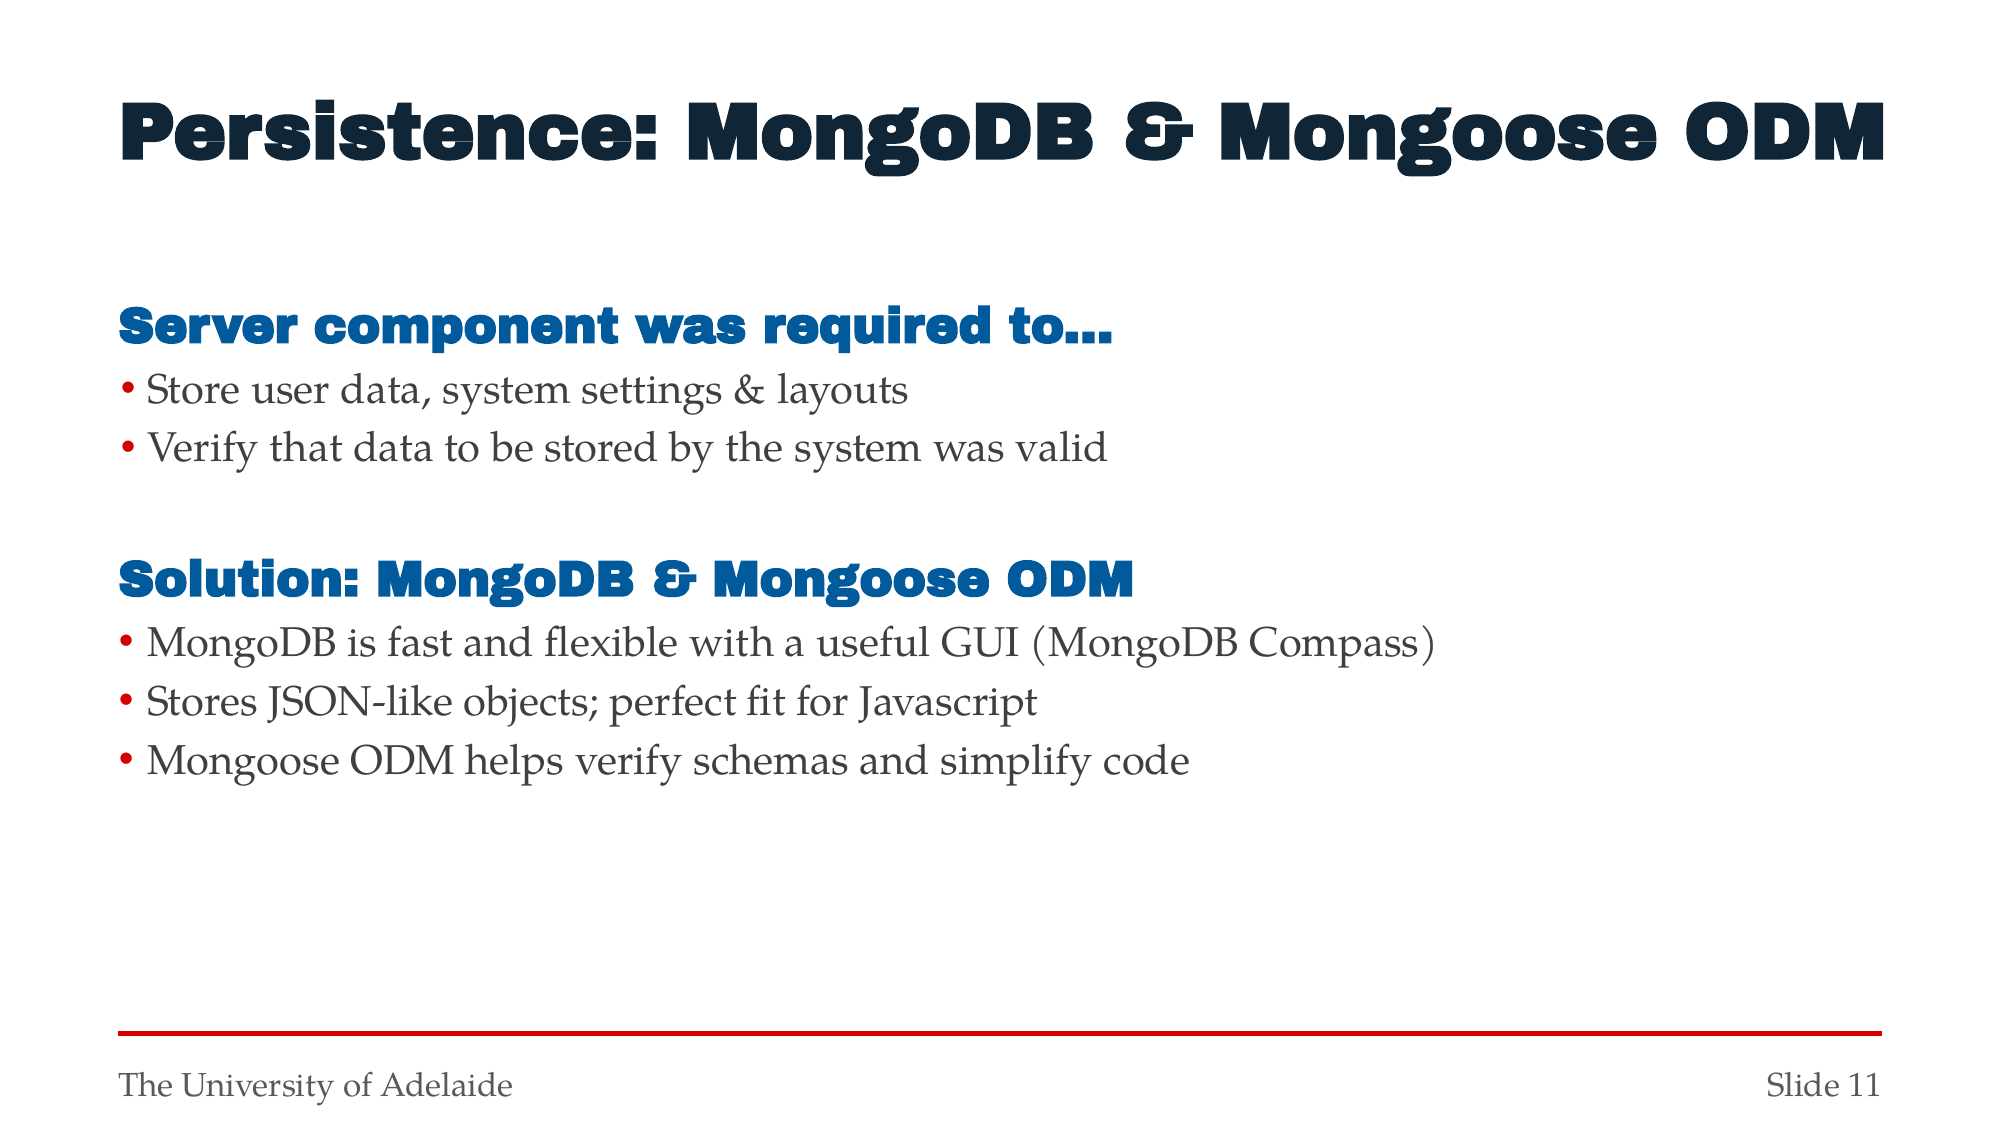

# Persistence: MongoDB & Mongoose ODM
Server component was required to...
Store user data, system settings & layouts
Verify that data to be stored by the system was valid

Solution: MongoDB & Mongoose ODM
MongoDB is fast and flexible with a useful GUI (MongoDB Compass)
Stores JSON-like objects; perfect fit for Javascript
Mongoose ODM helps verify schemas and simplify code
The University of Adelaide
Slide 11